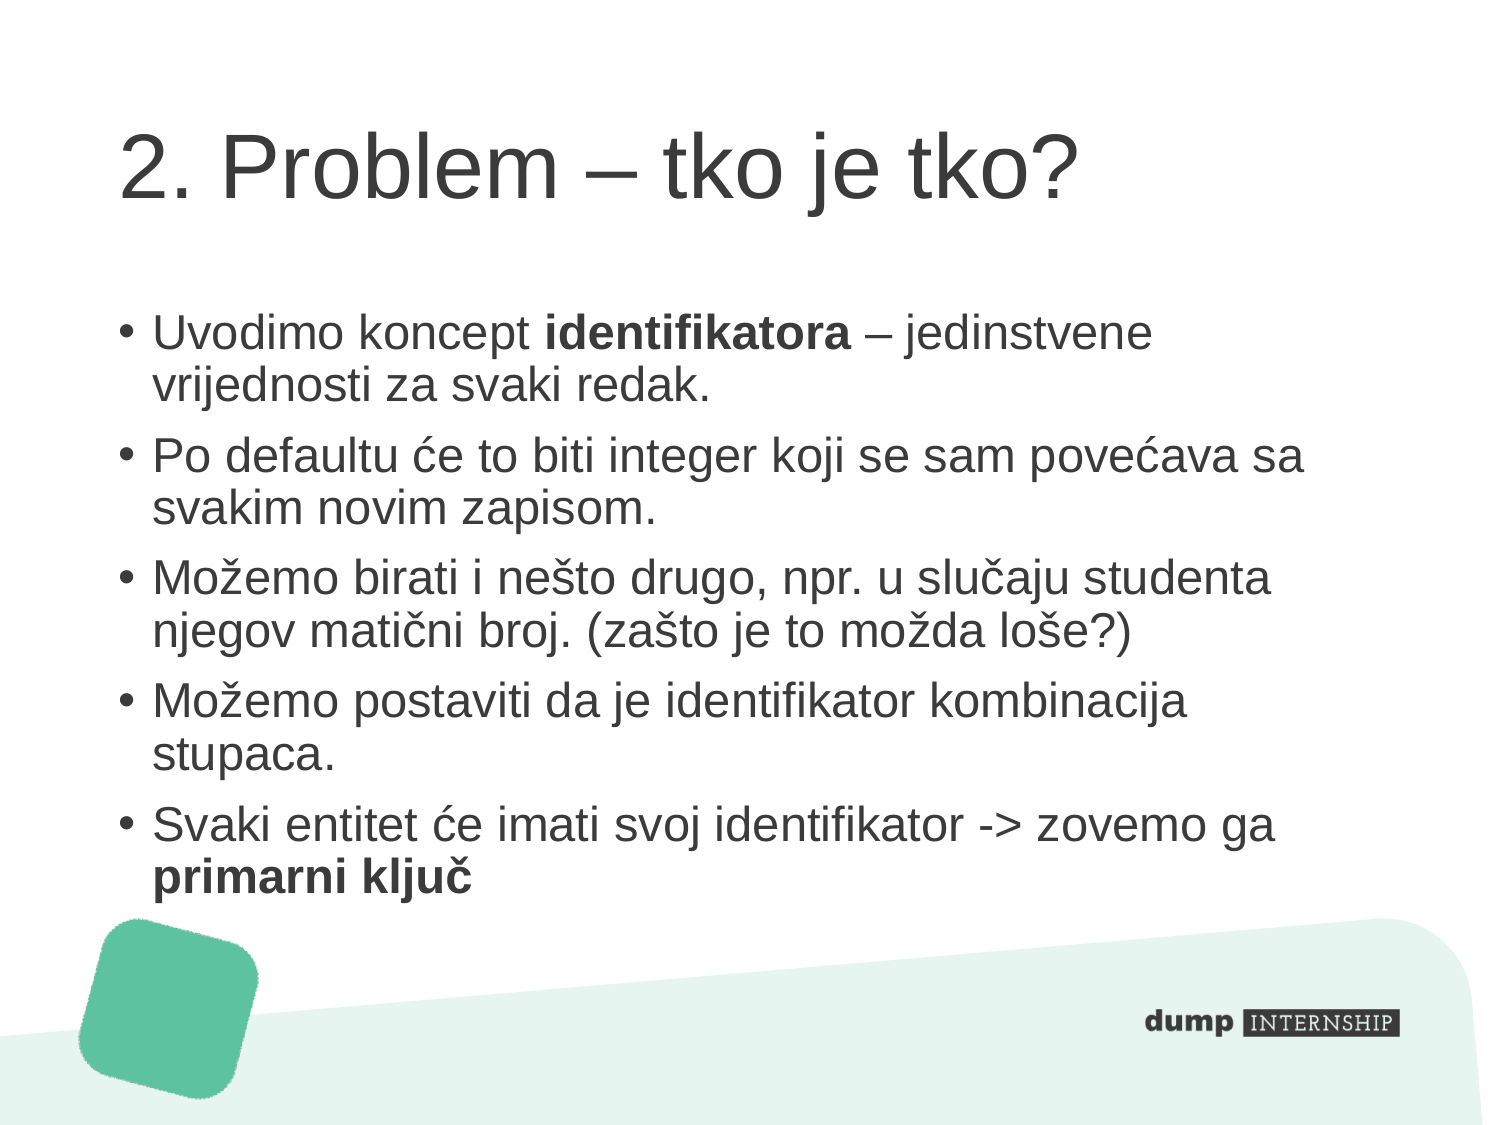

# 2. Problem – tko je tko?
Uvodimo koncept identifikatora – jedinstvene vrijednosti za svaki redak.
Po defaultu će to biti integer koji se sam povećava sa svakim novim zapisom.
Možemo birati i nešto drugo, npr. u slučaju studenta njegov matični broj. (zašto je to možda loše?)
Možemo postaviti da je identifikator kombinacija stupaca.
Svaki entitet će imati svoj identifikator -> zovemo ga primarni ključ